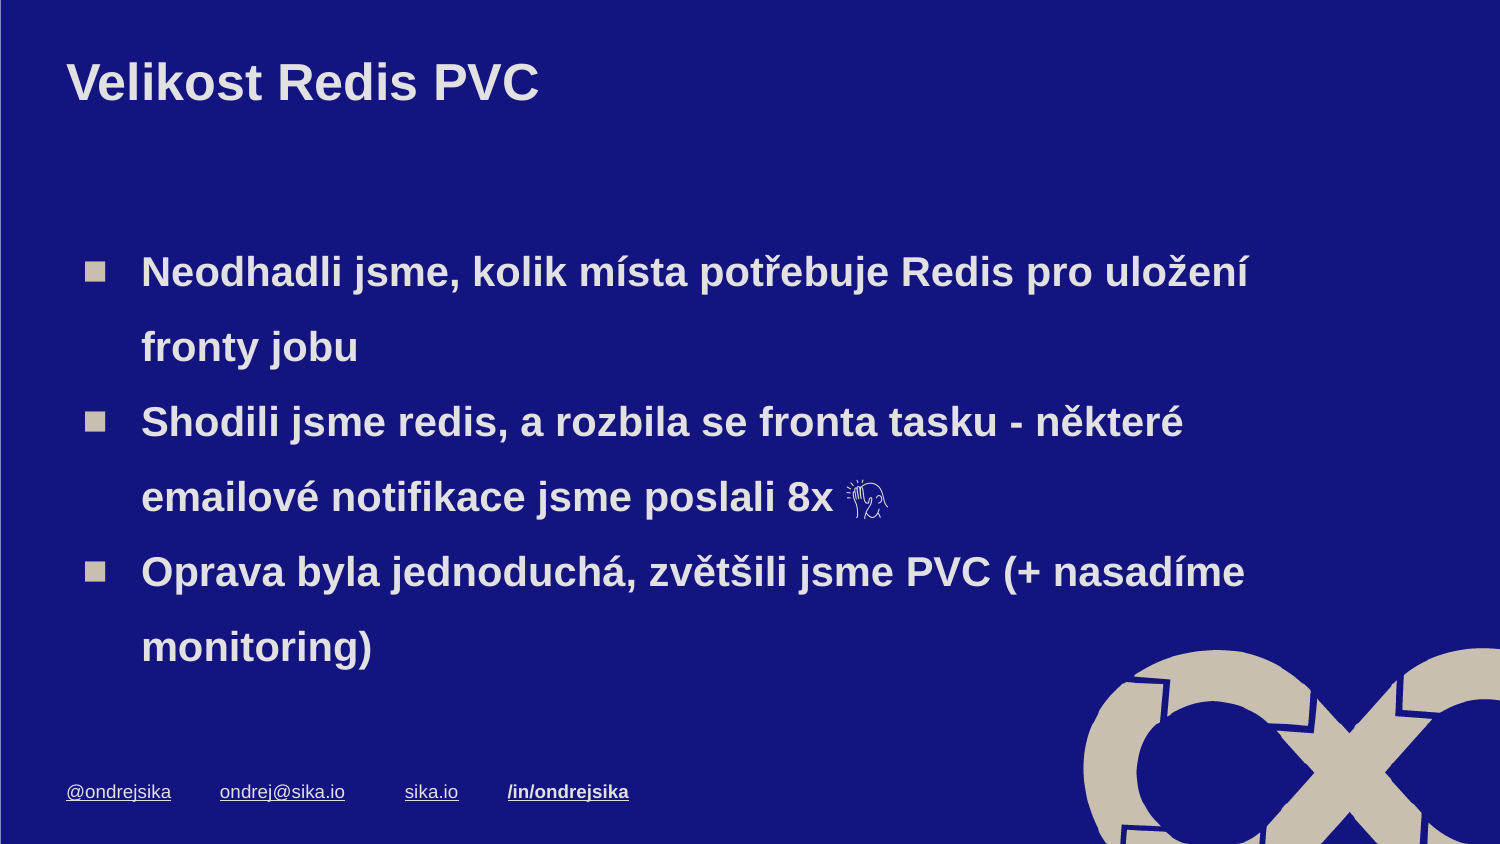

# Velikost Redis PVC
Neodhadli jsme, kolik místa potřebuje Redis pro uložení fronty jobu
Shodili jsme redis, a rozbila se fronta tasku - některé emailové notifikace jsme poslali 8x 🤦
Oprava byla jednoduchá, zvětšili jsme PVC (+ nasadíme monitoring)